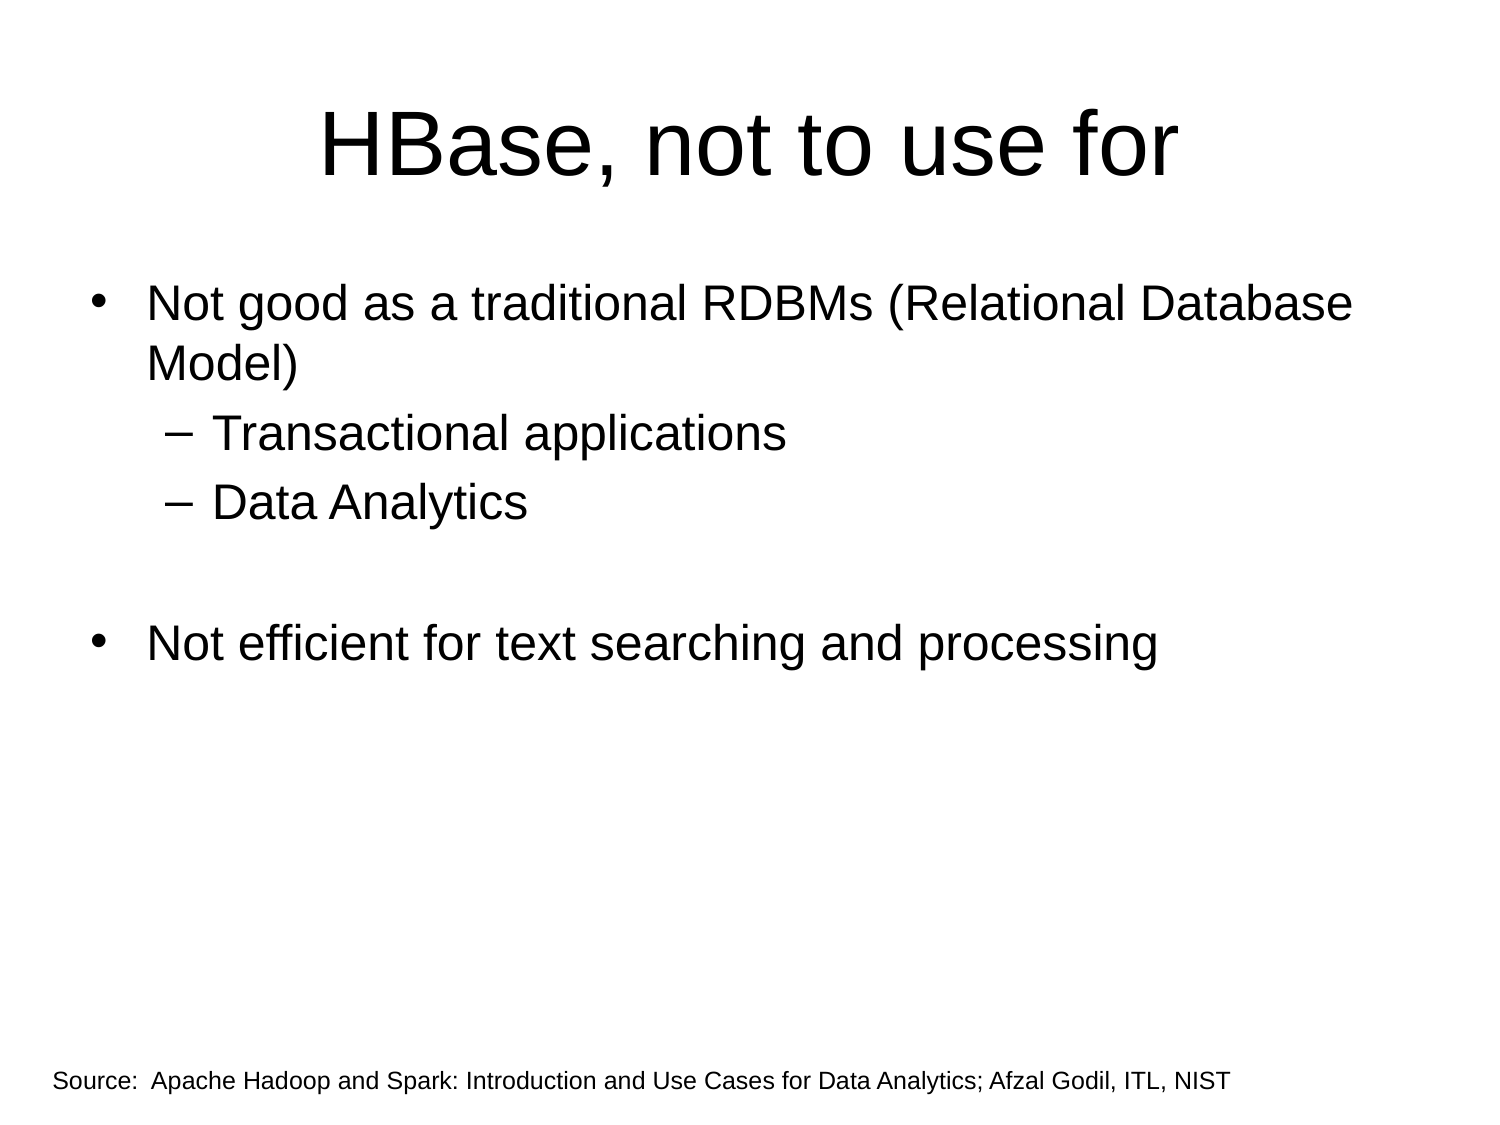

# HBase, not to use for
Not good as a traditional RDBMs (Relational Database Model)
Transactional applications
Data Analytics

Not efficient for text searching and processing

Source:  Apache Hadoop and Spark: Introduction and Use Cases for Data Analytics; Afzal Godil, ITL, NIST